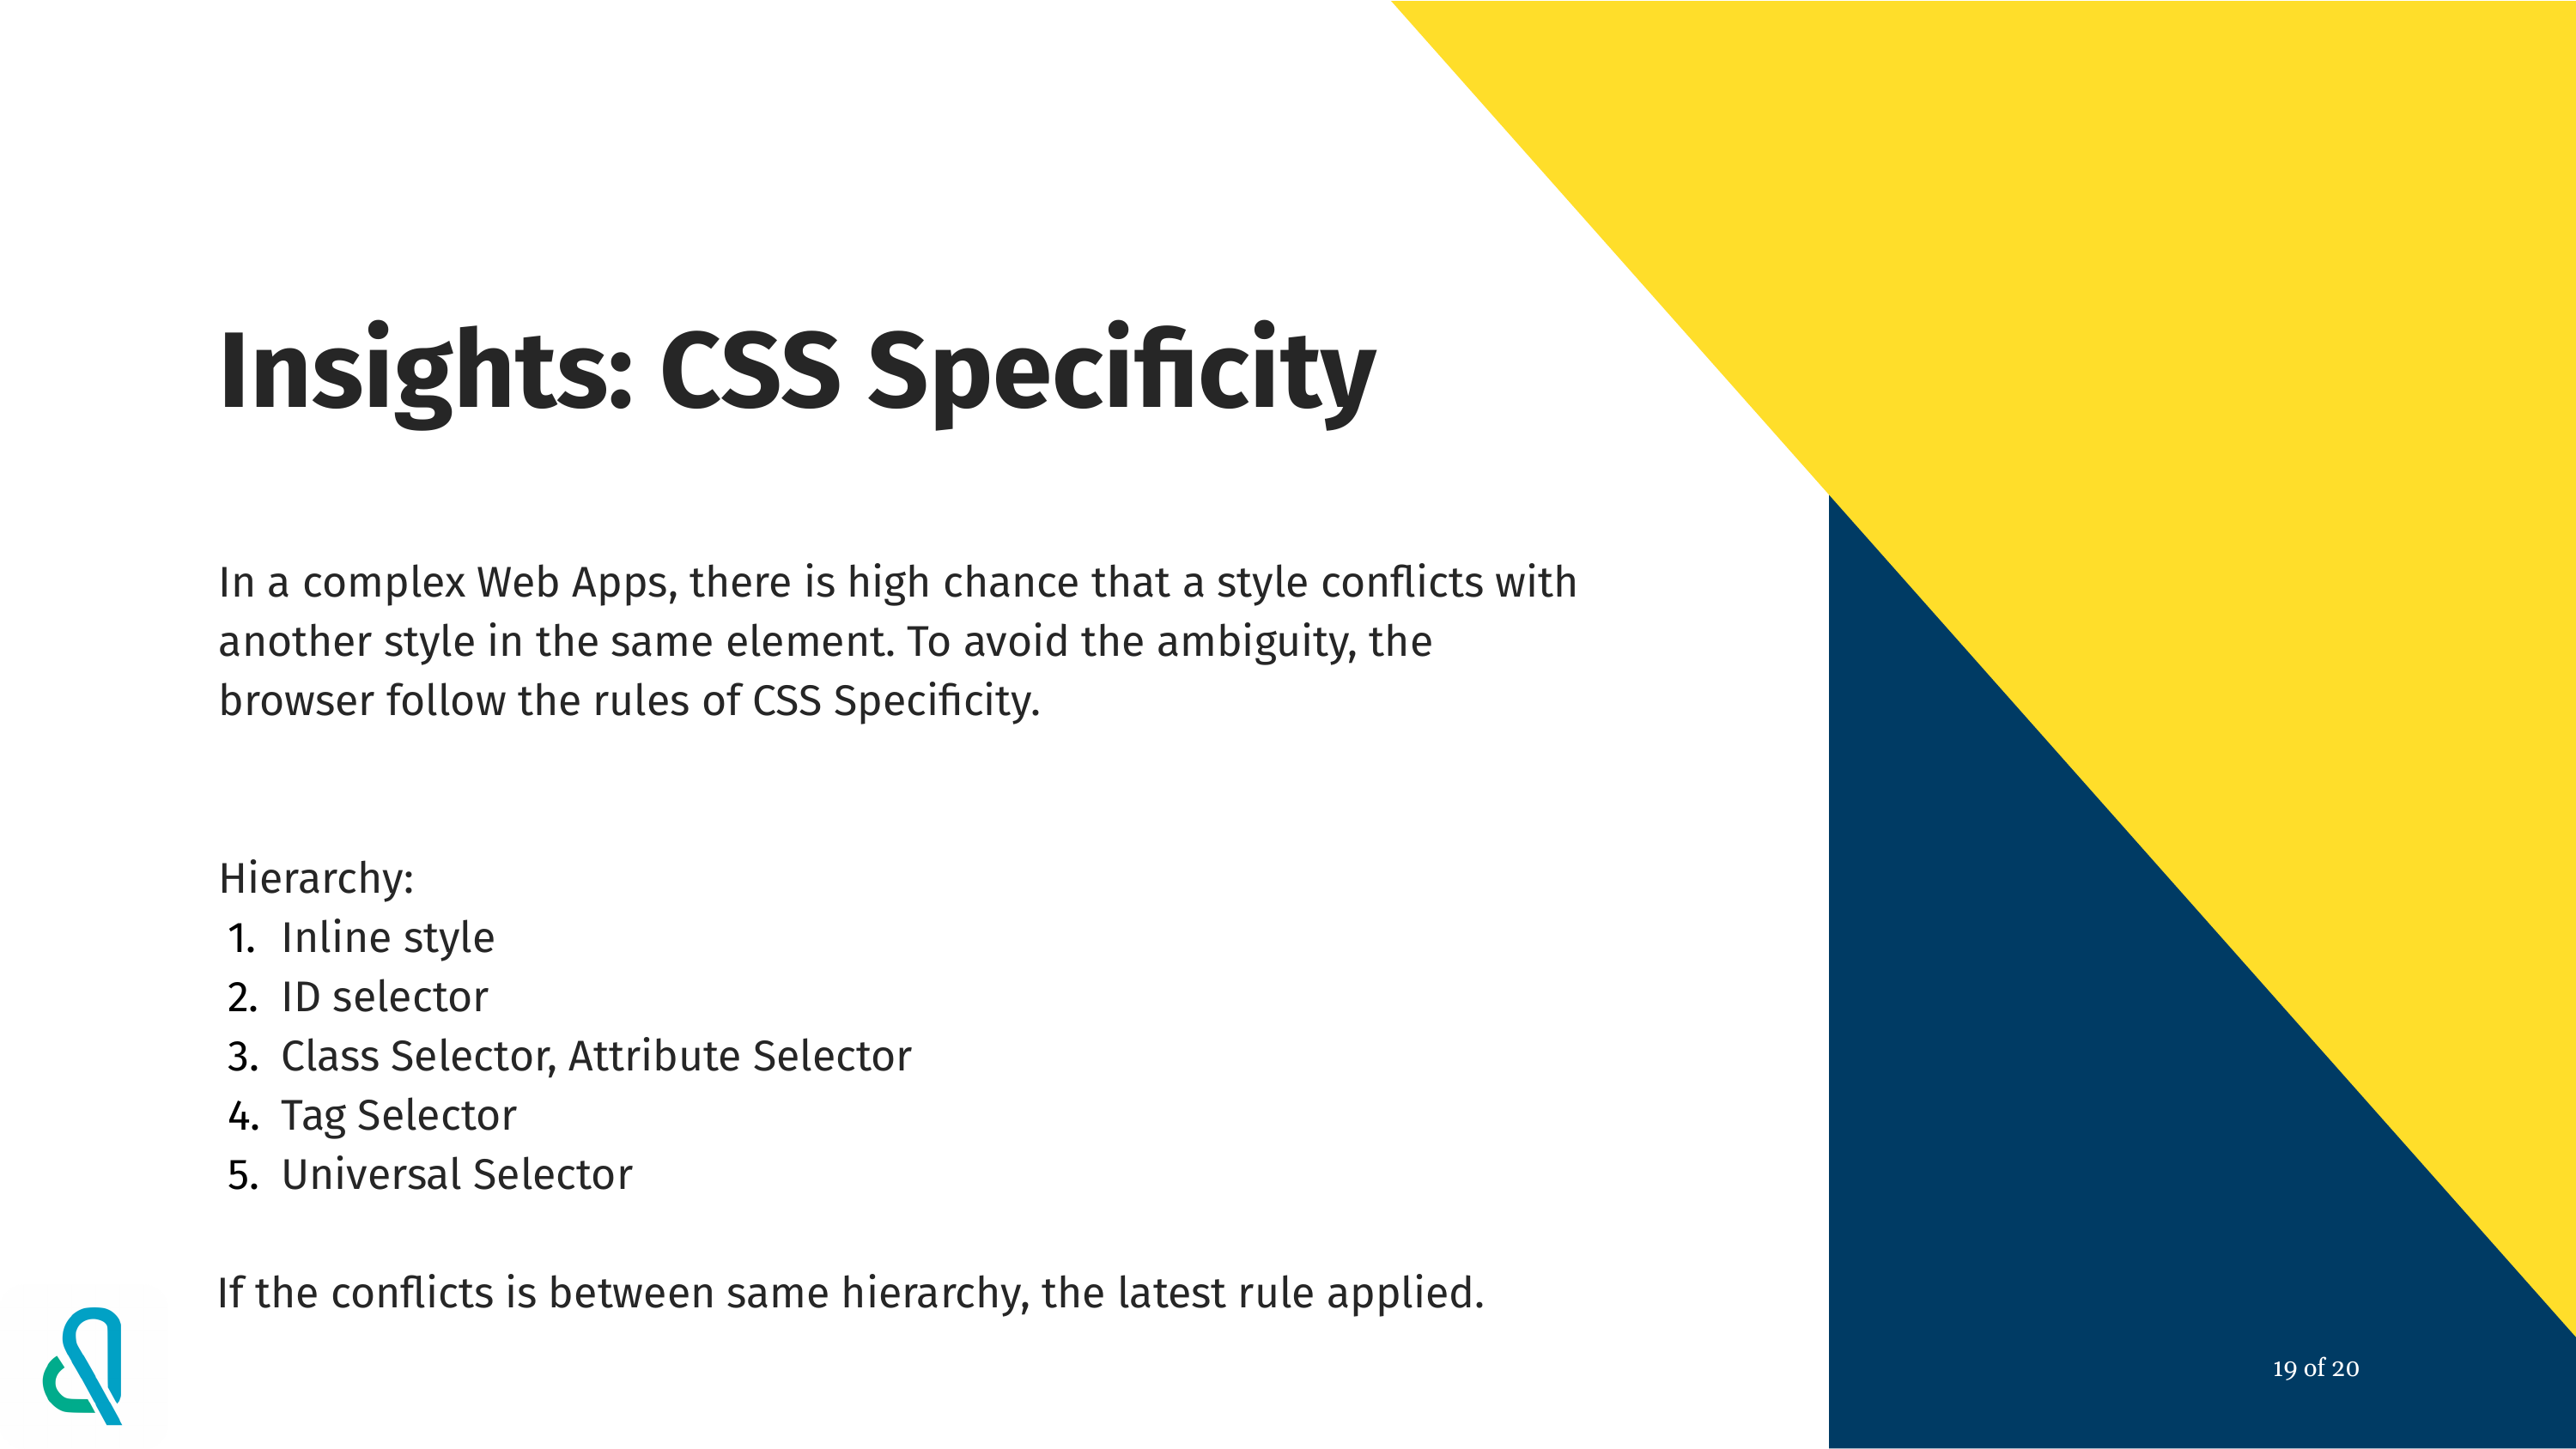

# Insights: CSS Specificity
In a complex Web Apps, there is high chance that a style conflicts with another style in the same element. To avoid the ambiguity, the browser follow the rules of CSS Specificity.

Hierarchy:
Inline style
ID selector
Class Selector, Attribute Selector
Tag Selector
Universal Selector

If the conflicts is between same hierarchy, the latest rule applied.

19 of 20